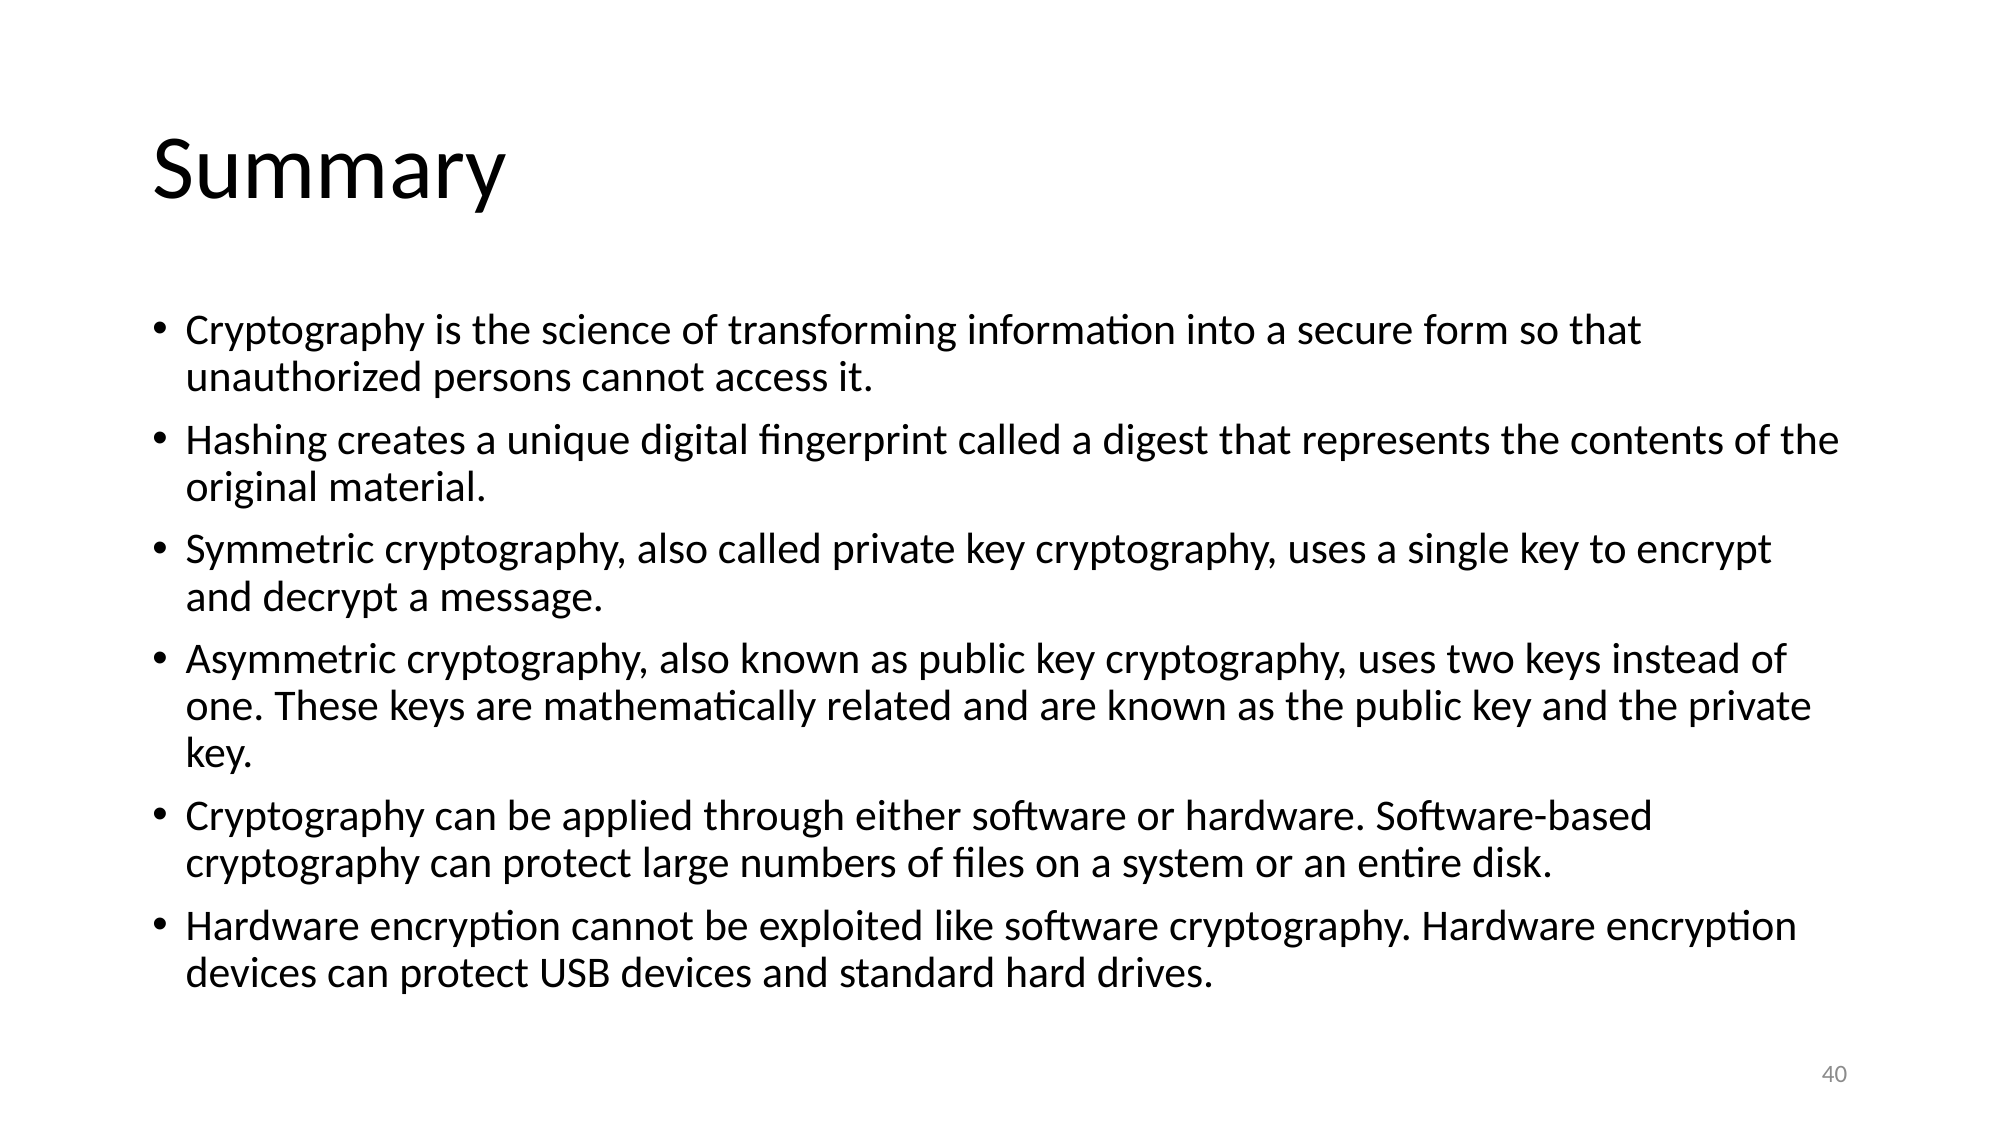

# Summary
Cryptography is the science of transforming information into a secure form so that unauthorized persons cannot access it.
Hashing creates a unique digital fingerprint called a digest that represents the contents of the original material.
Symmetric cryptography, also called private key cryptography, uses a single key to encrypt and decrypt a message.
Asymmetric cryptography, also known as public key cryptography, uses two keys instead of one. These keys are mathematically related and are known as the public key and the private key.
Cryptography can be applied through either software or hardware. Software-based cryptography can protect large numbers of files on a system or an entire disk.
Hardware encryption cannot be exploited like software cryptography. Hardware encryption devices can protect USB devices and standard hard drives.
40